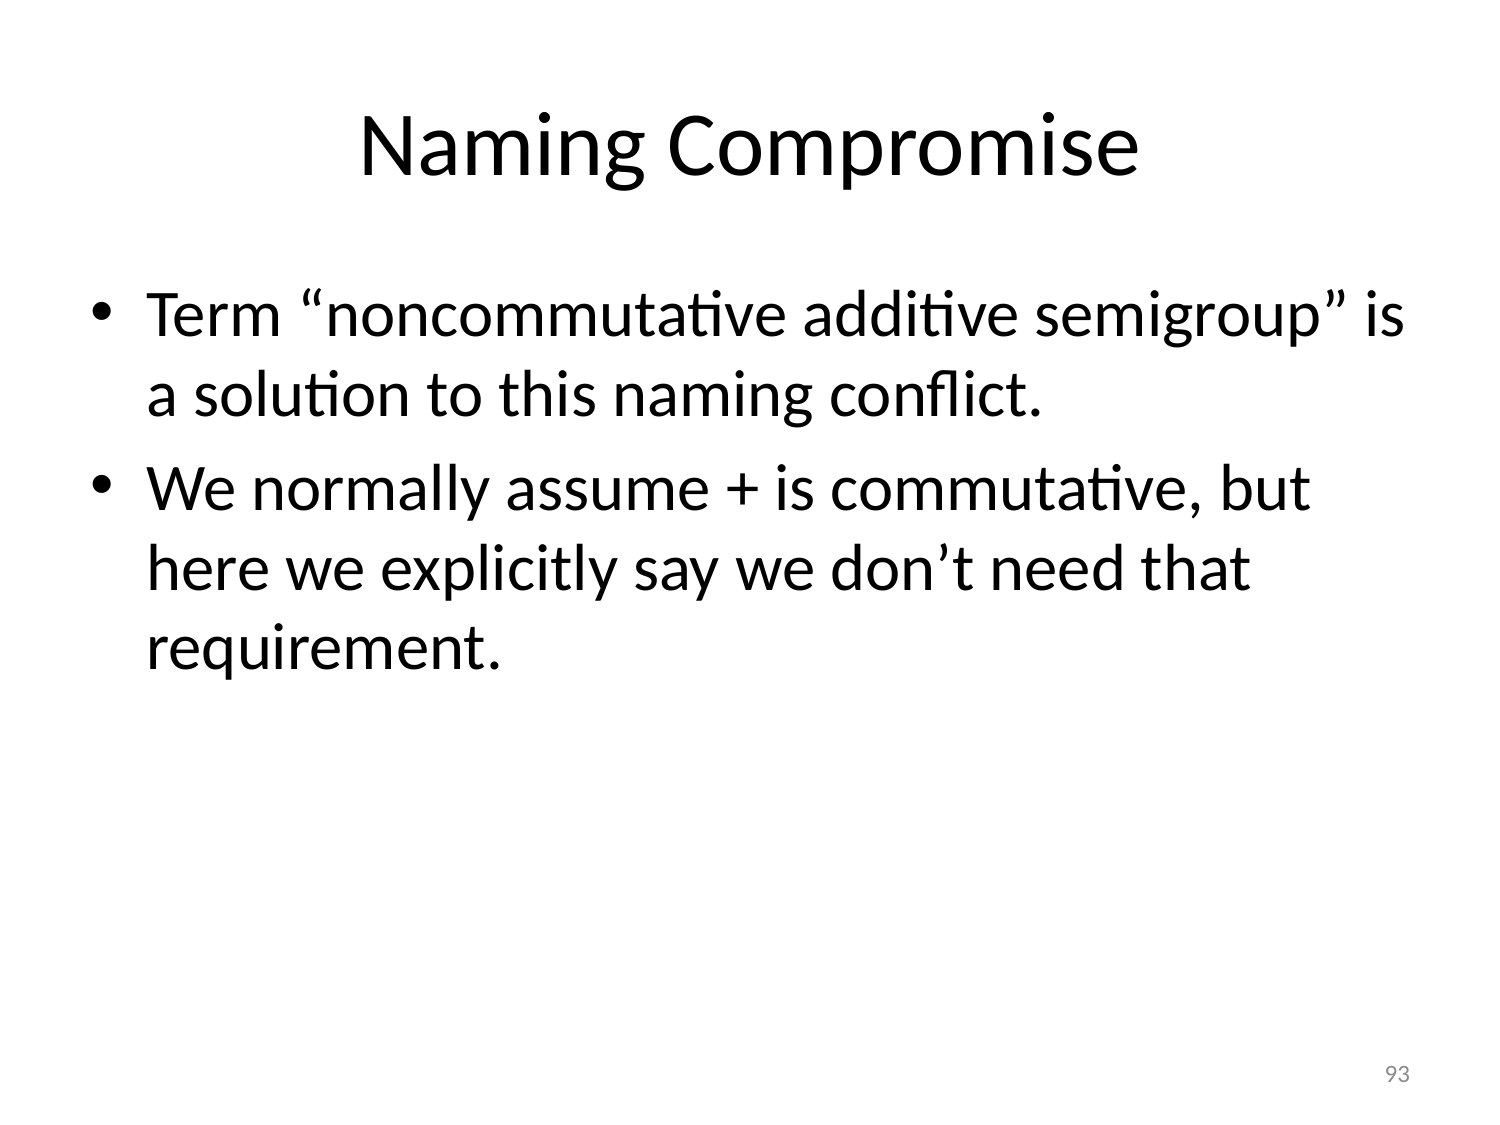

# Naming Compromise
Term “noncommutative additive semigroup” is a solution to this naming conflict.
We normally assume + is commutative, but here we explicitly say we don’t need that requirement.
93